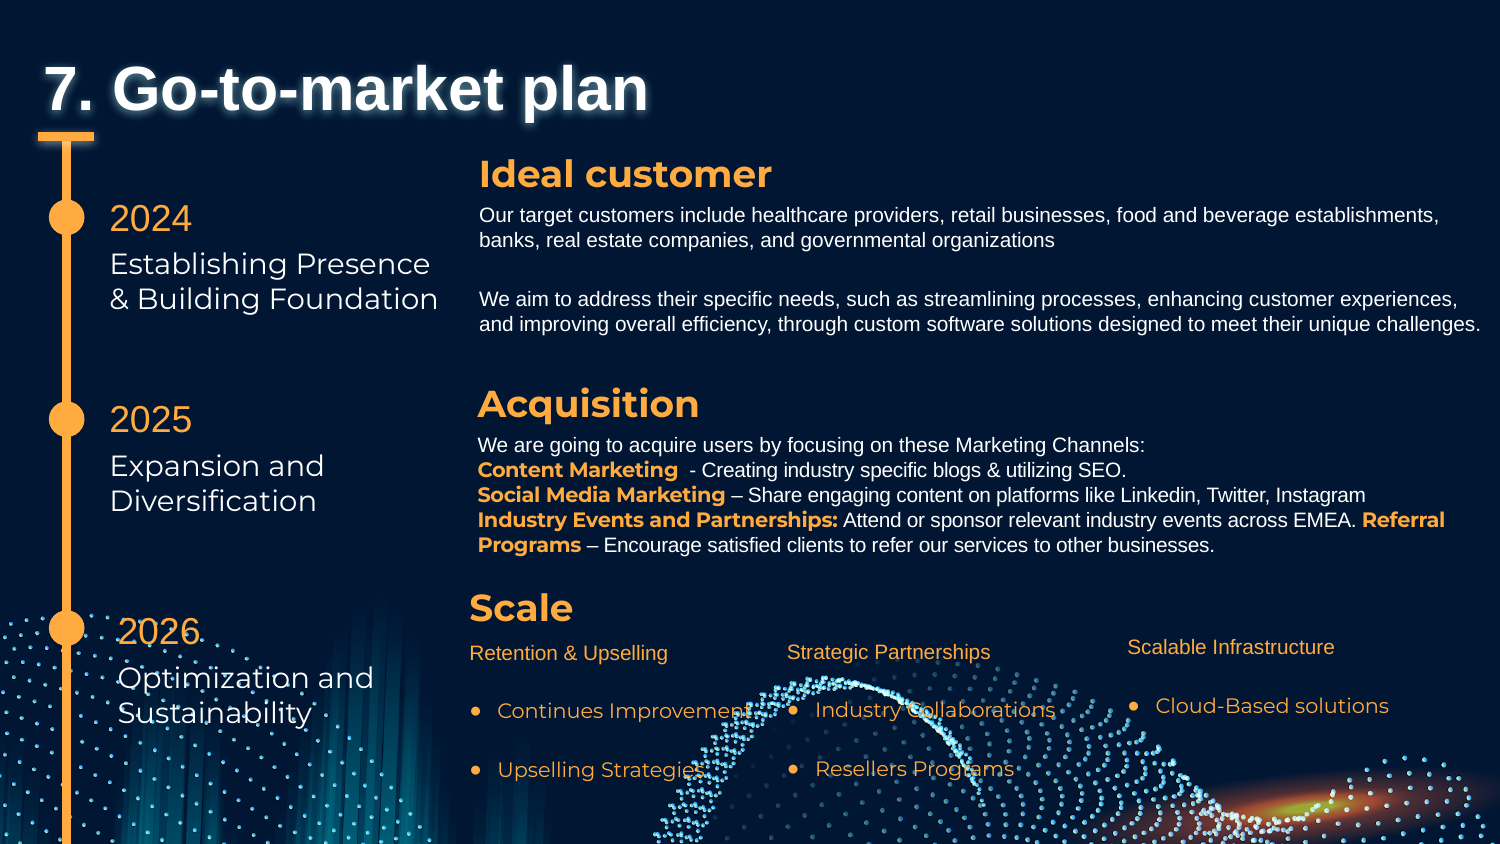

7. Go-to-market plan
Ideal customer
2024
Our target customers include healthcare providers, retail businesses, food and beverage establishments, banks, real estate companies, and governmental organizations
We aim to address their specific needs, such as streamlining processes, enhancing customer experiences, and improving overall efficiency, through custom software solutions designed to meet their unique challenges.

Establishing Presence & Building Foundation
Acquisition
2025

We are going to acquire users by focusing on these Marketing Channels:                                                      Content Marketing  - Creating industry specific blogs & utilizing SEO.                                                   Social Media Marketing – Share engaging content on platforms like Linkedin, Twitter, Instagram Industry Events and Partnerships: Attend or sponsor relevant industry events across EMEA. Referral Programs – Encourage satisfied clients to refer our services to other businesses.

Expansion and Diversification
Scale
2026

Scalable Infrastructure
Cloud-Based solutions
Strategic Partnerships
Industry Collaborations
Resellers Programs

Retention & Upselling
Continues Improvement
Upselling Strategies

Optimization and Sustainability